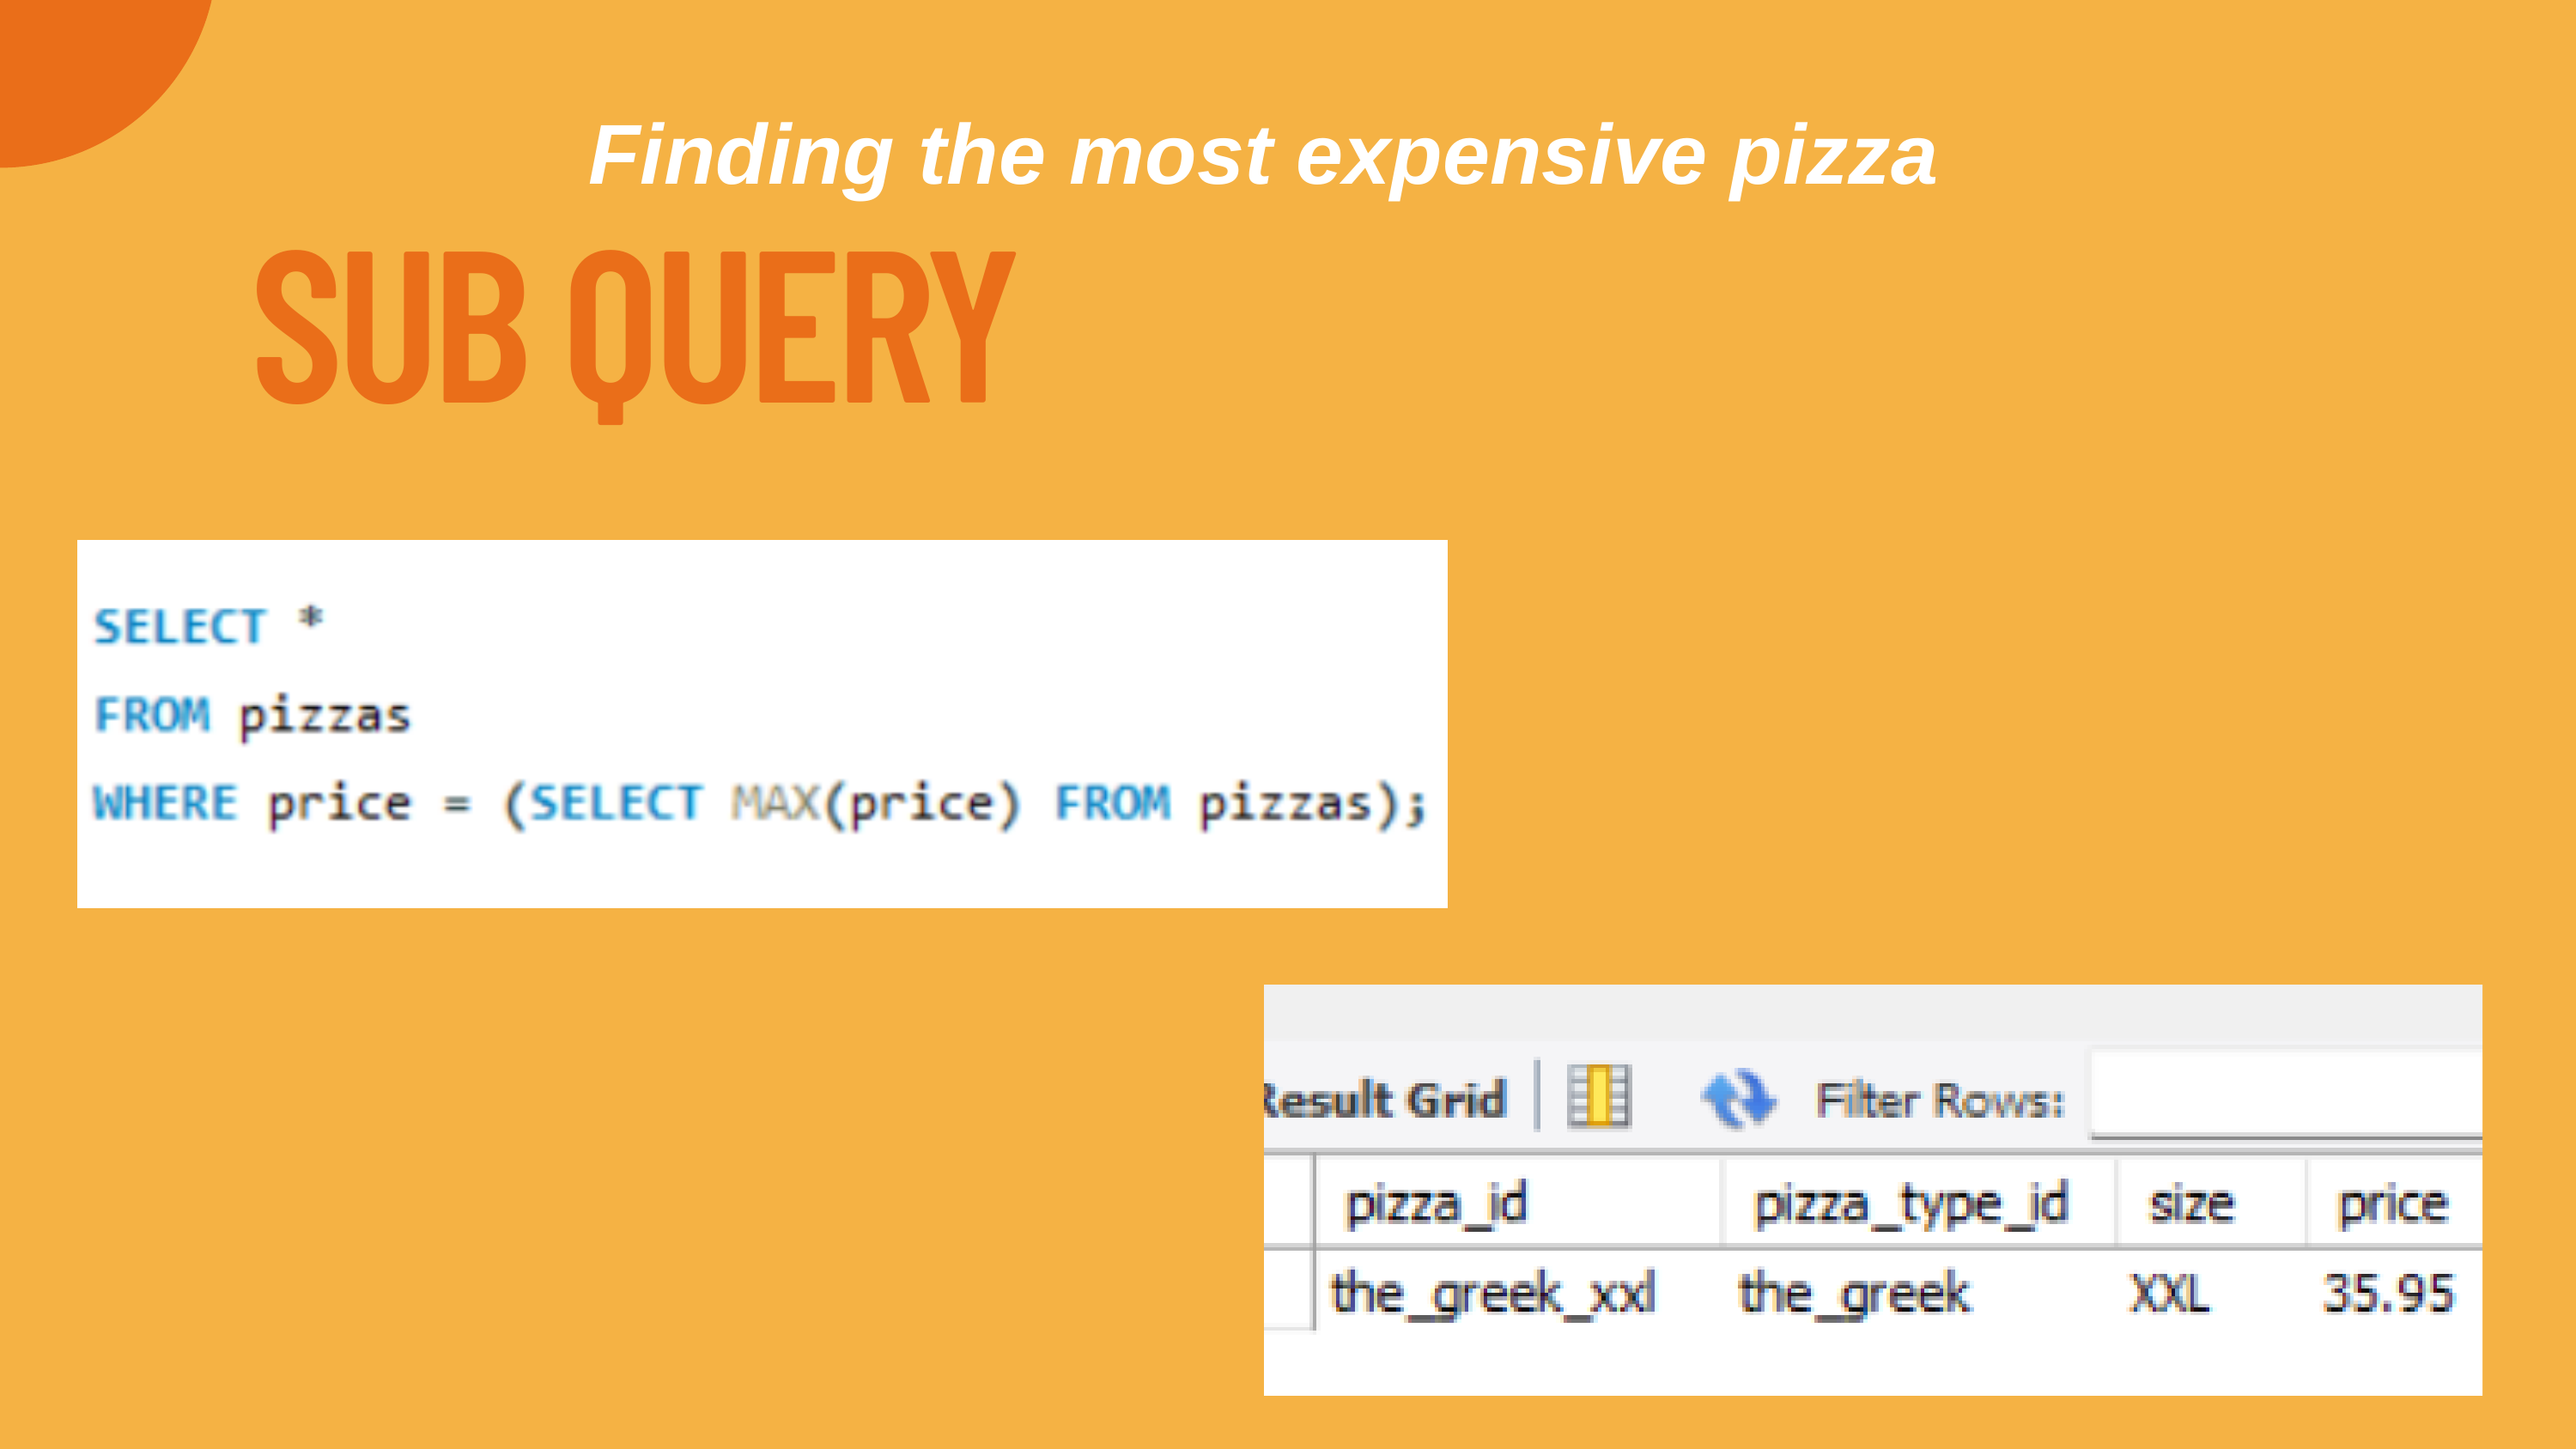

Finding the most expensive pizza
SUB QUERY